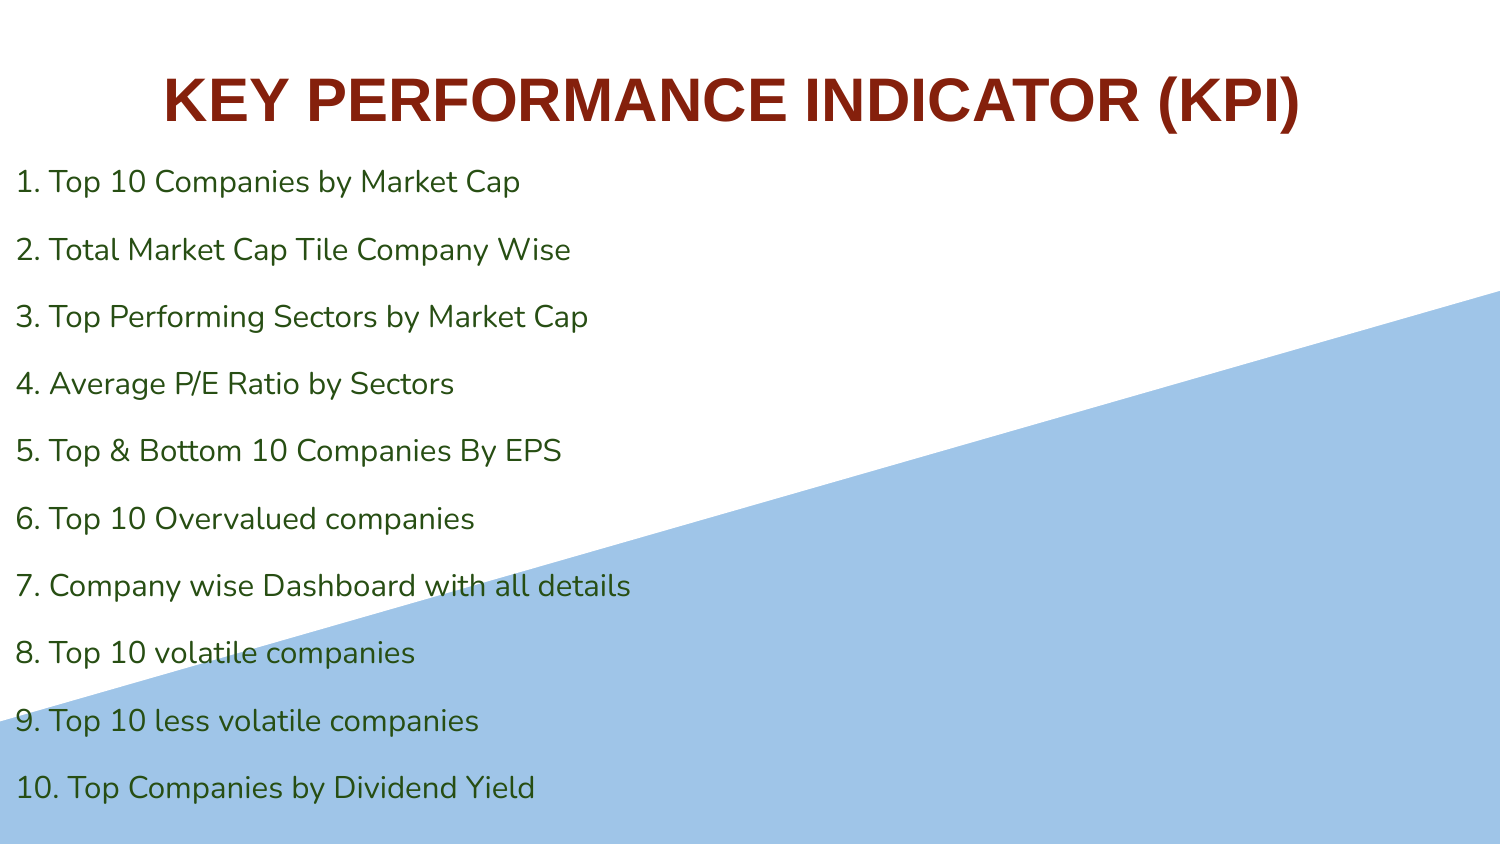

# KEY PERFORMANCE INDICATOR (KPI)

1. Top 10 Companies by Market Cap

2. Total Market Cap Tile Company Wise

3. Top Performing Sectors by Market Cap

4. Average P/E Ratio by Sectors

5. Top & Bottom 10 Companies By EPS

6. Top 10 Overvalued companies

7. Company wise Dashboard with all details

8. Top 10 volatile companies

9. Top 10 less volatile companies

10. Top Companies by Dividend Yield